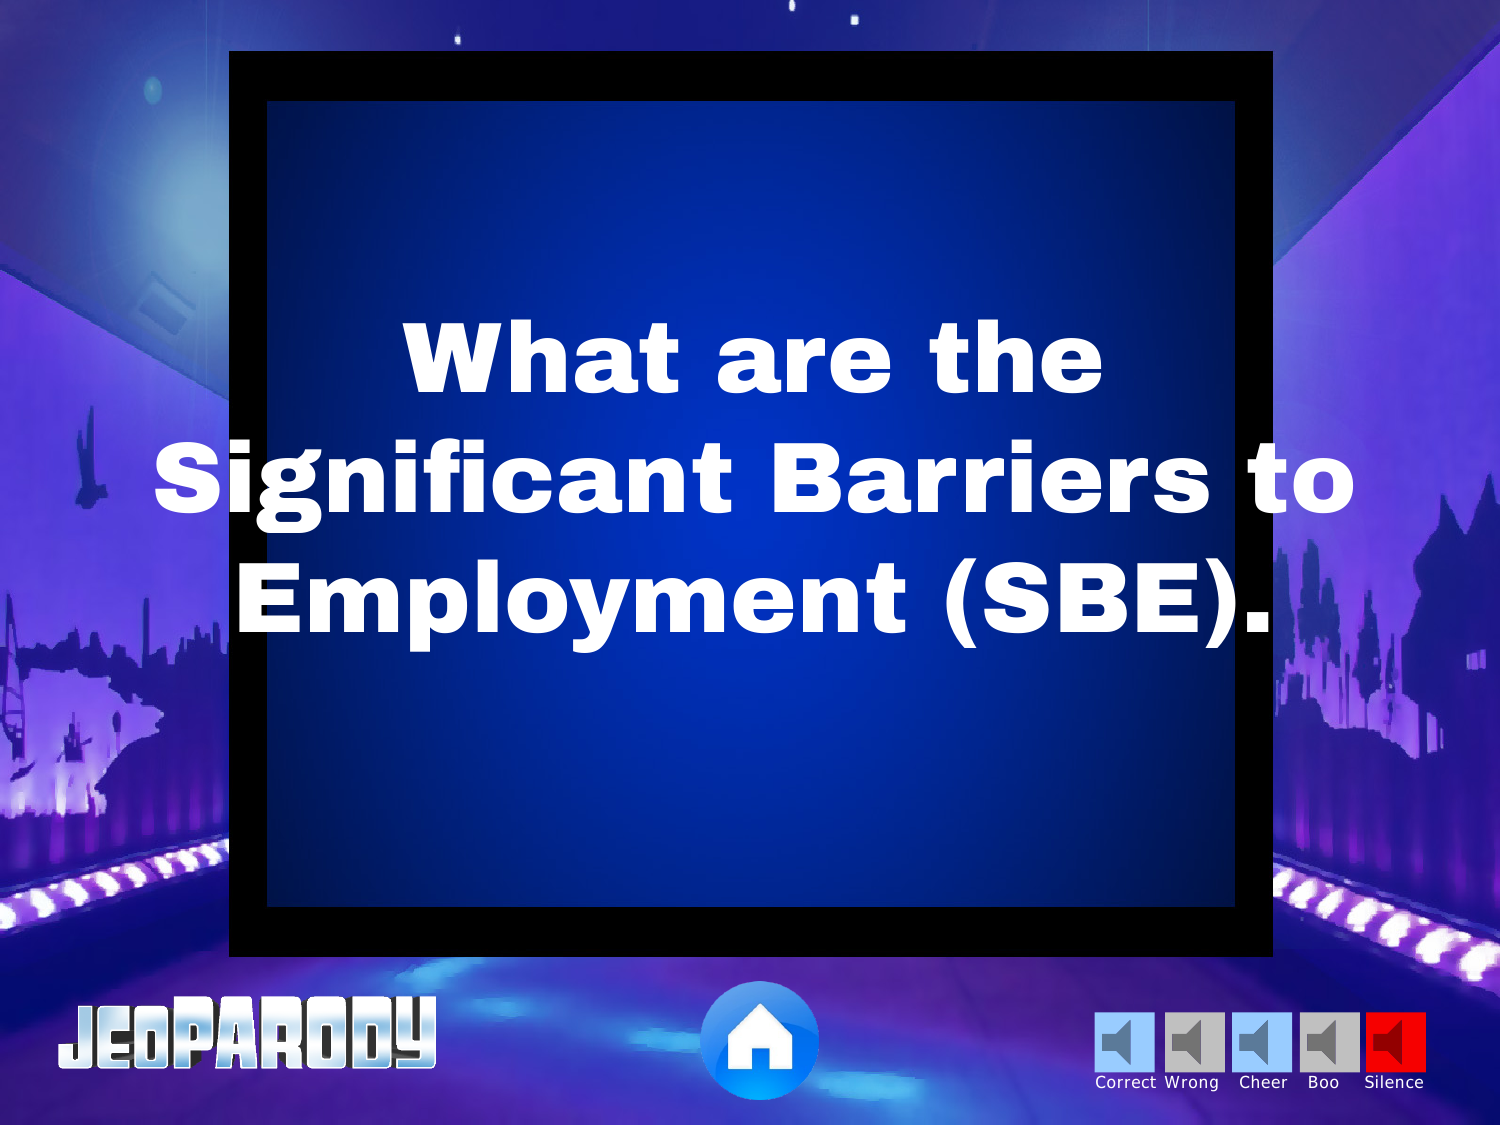

What are the Significant Barriers to Employment (SBE).